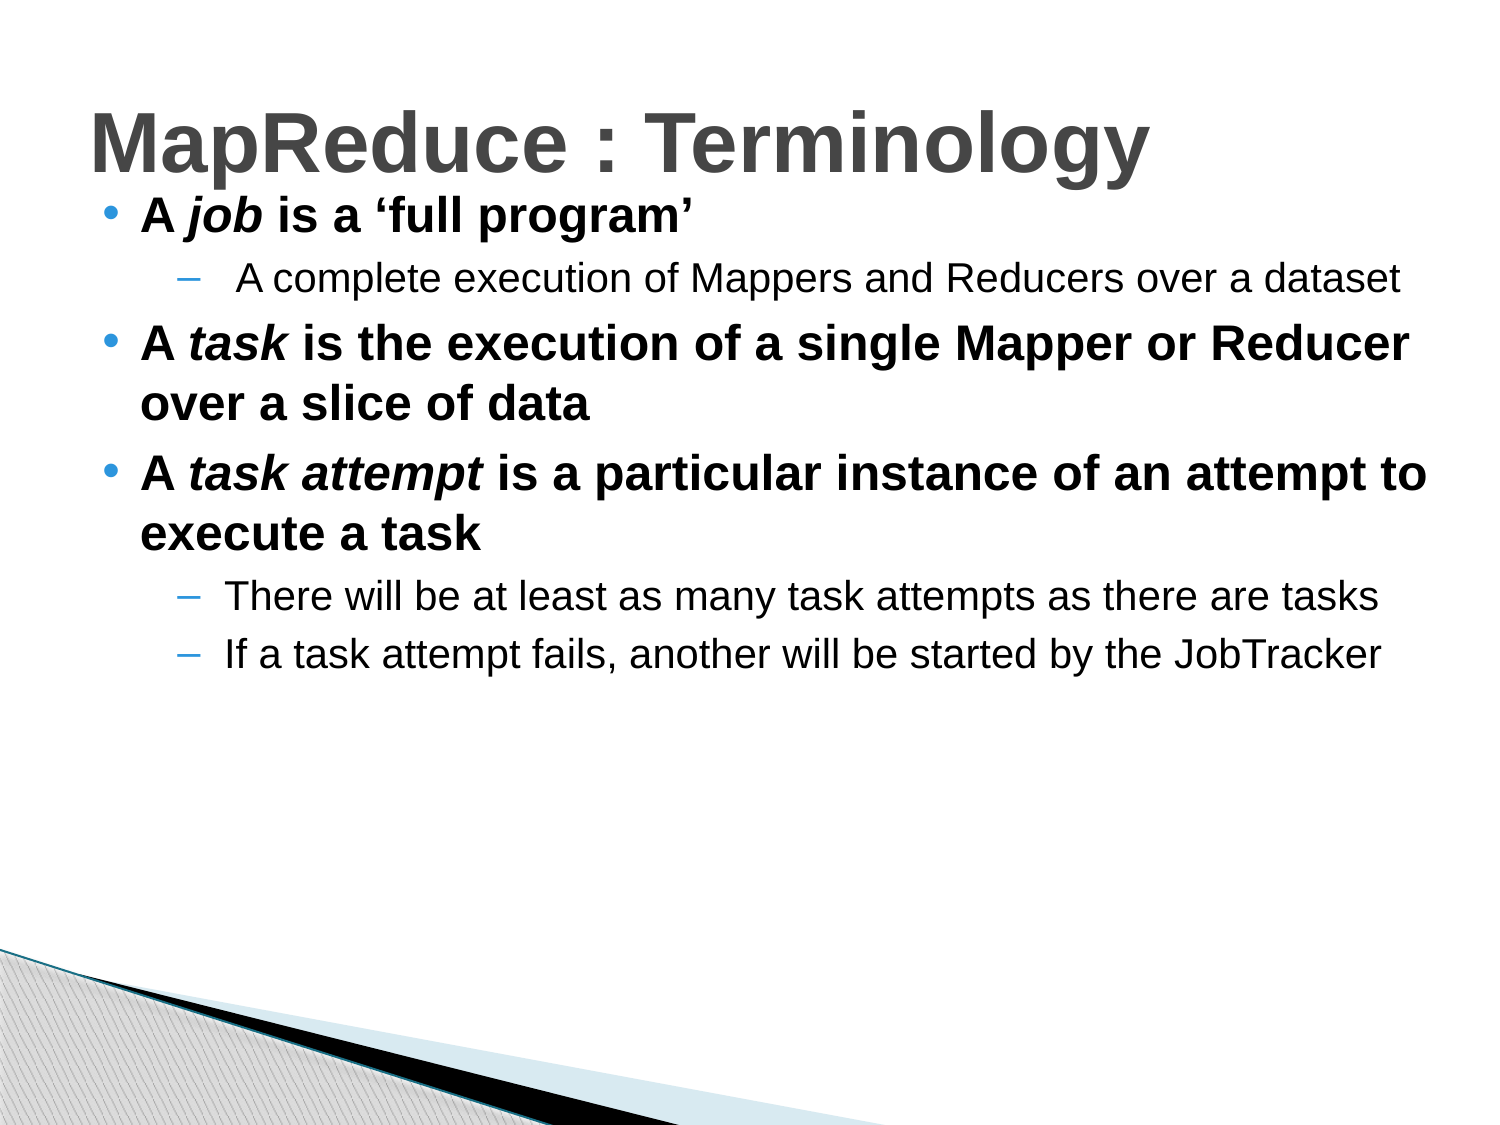

# MapReduce : Terminology
A job is a ‘full program’
 A complete execution of Mappers and Reducers over a dataset
A task is the execution of a single Mapper or Reducer over a slice of data
A task attempt is a particular instance of an attempt to execute a task
There will be at least as many task attempts as there are tasks
If a task attempt fails, another will be started by the JobTracker